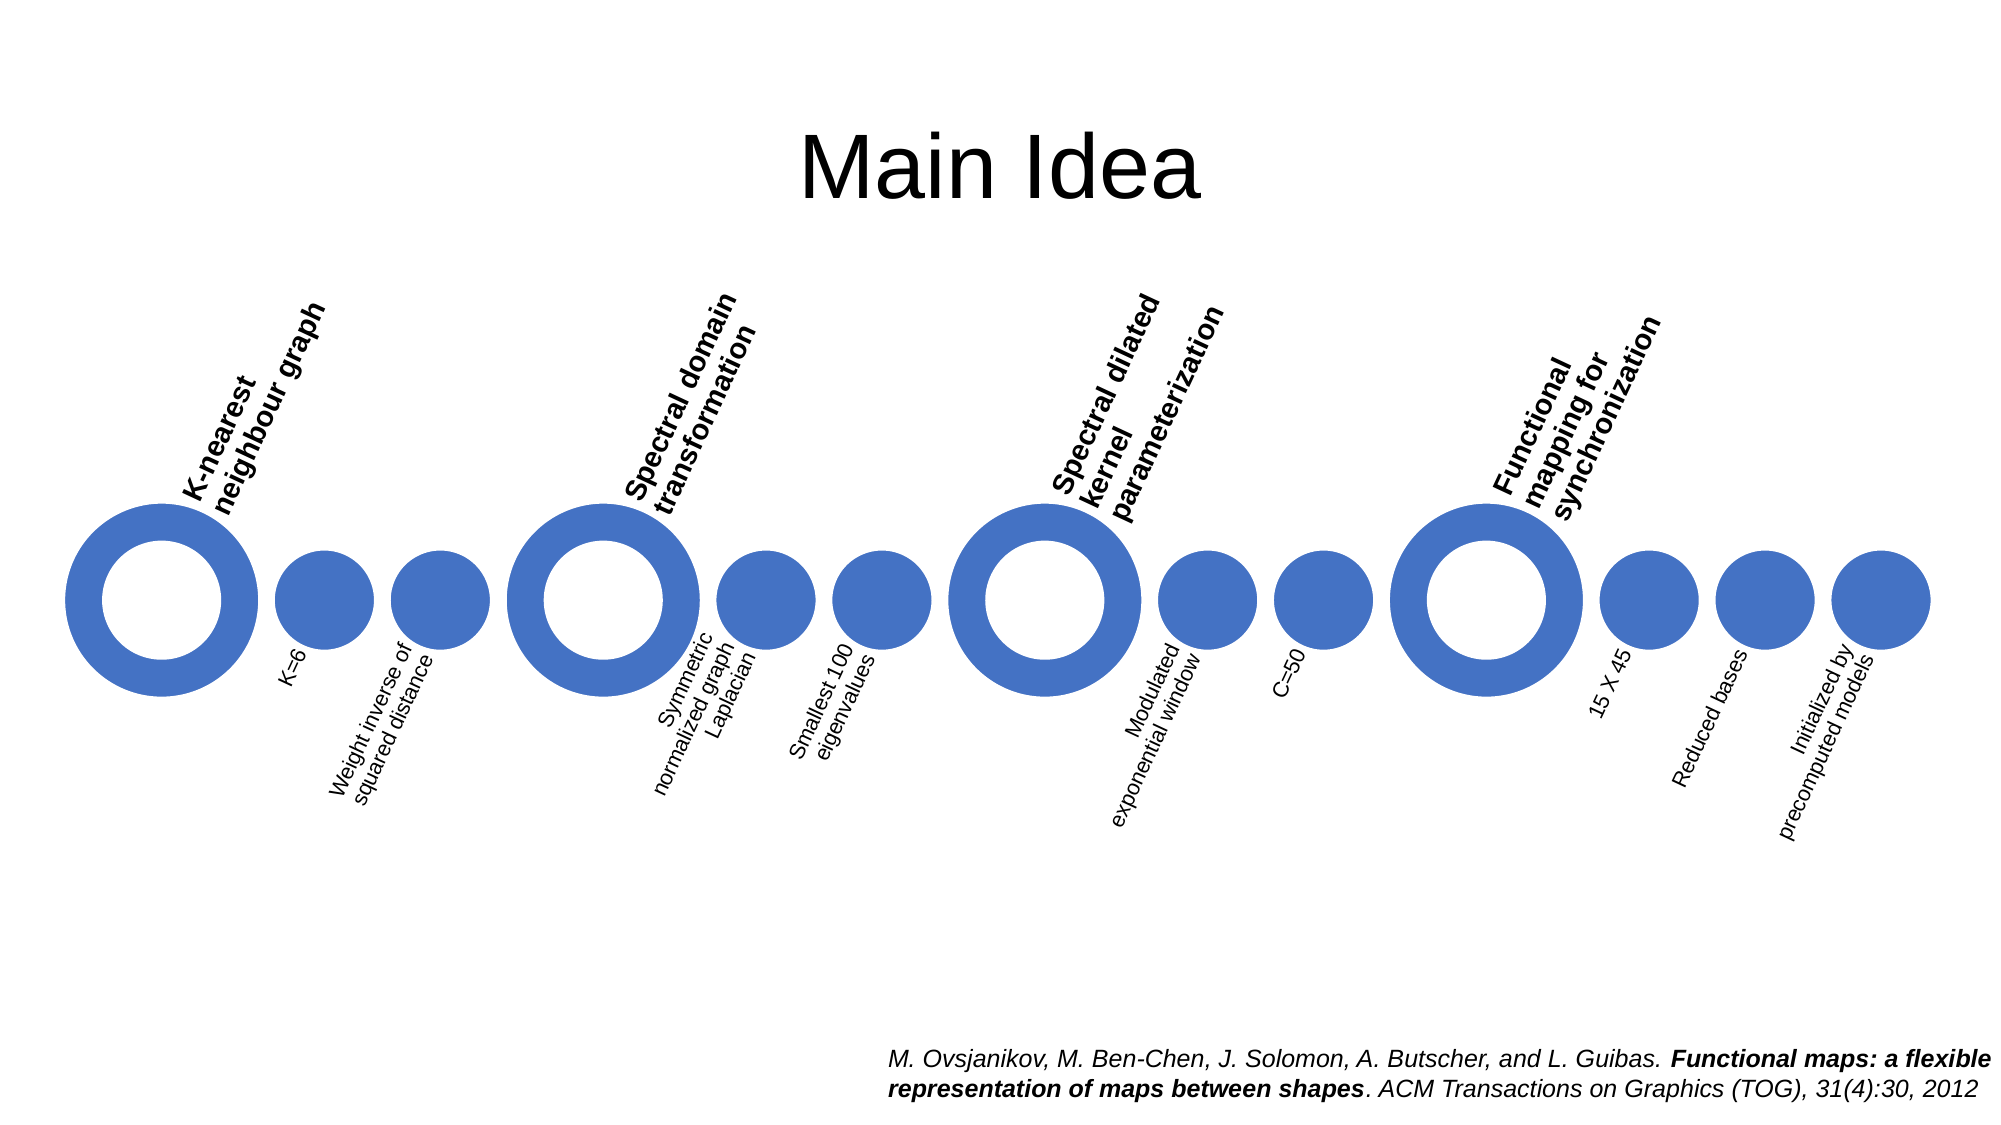

K-nearest neighbour graph
K=6
Weight inverse of squared distance
Spectral domain transformation
Symmetric normalized graph Laplacian

Smallest 100 eigenvalues
Spectral dilated kernel parameterization
Modulated exponential window
C=50
Functional mapping for synchronization
15 X 45
Reduced bases
Initialized by precomputed models
# Main Idea
M. Ovsjanikov, M. Ben-Chen, J. Solomon, A. Butscher, and L. Guibas. Functional maps: a flexible representation of maps between shapes. ACM Transactions on Graphics (TOG), 31(4):30, 2012